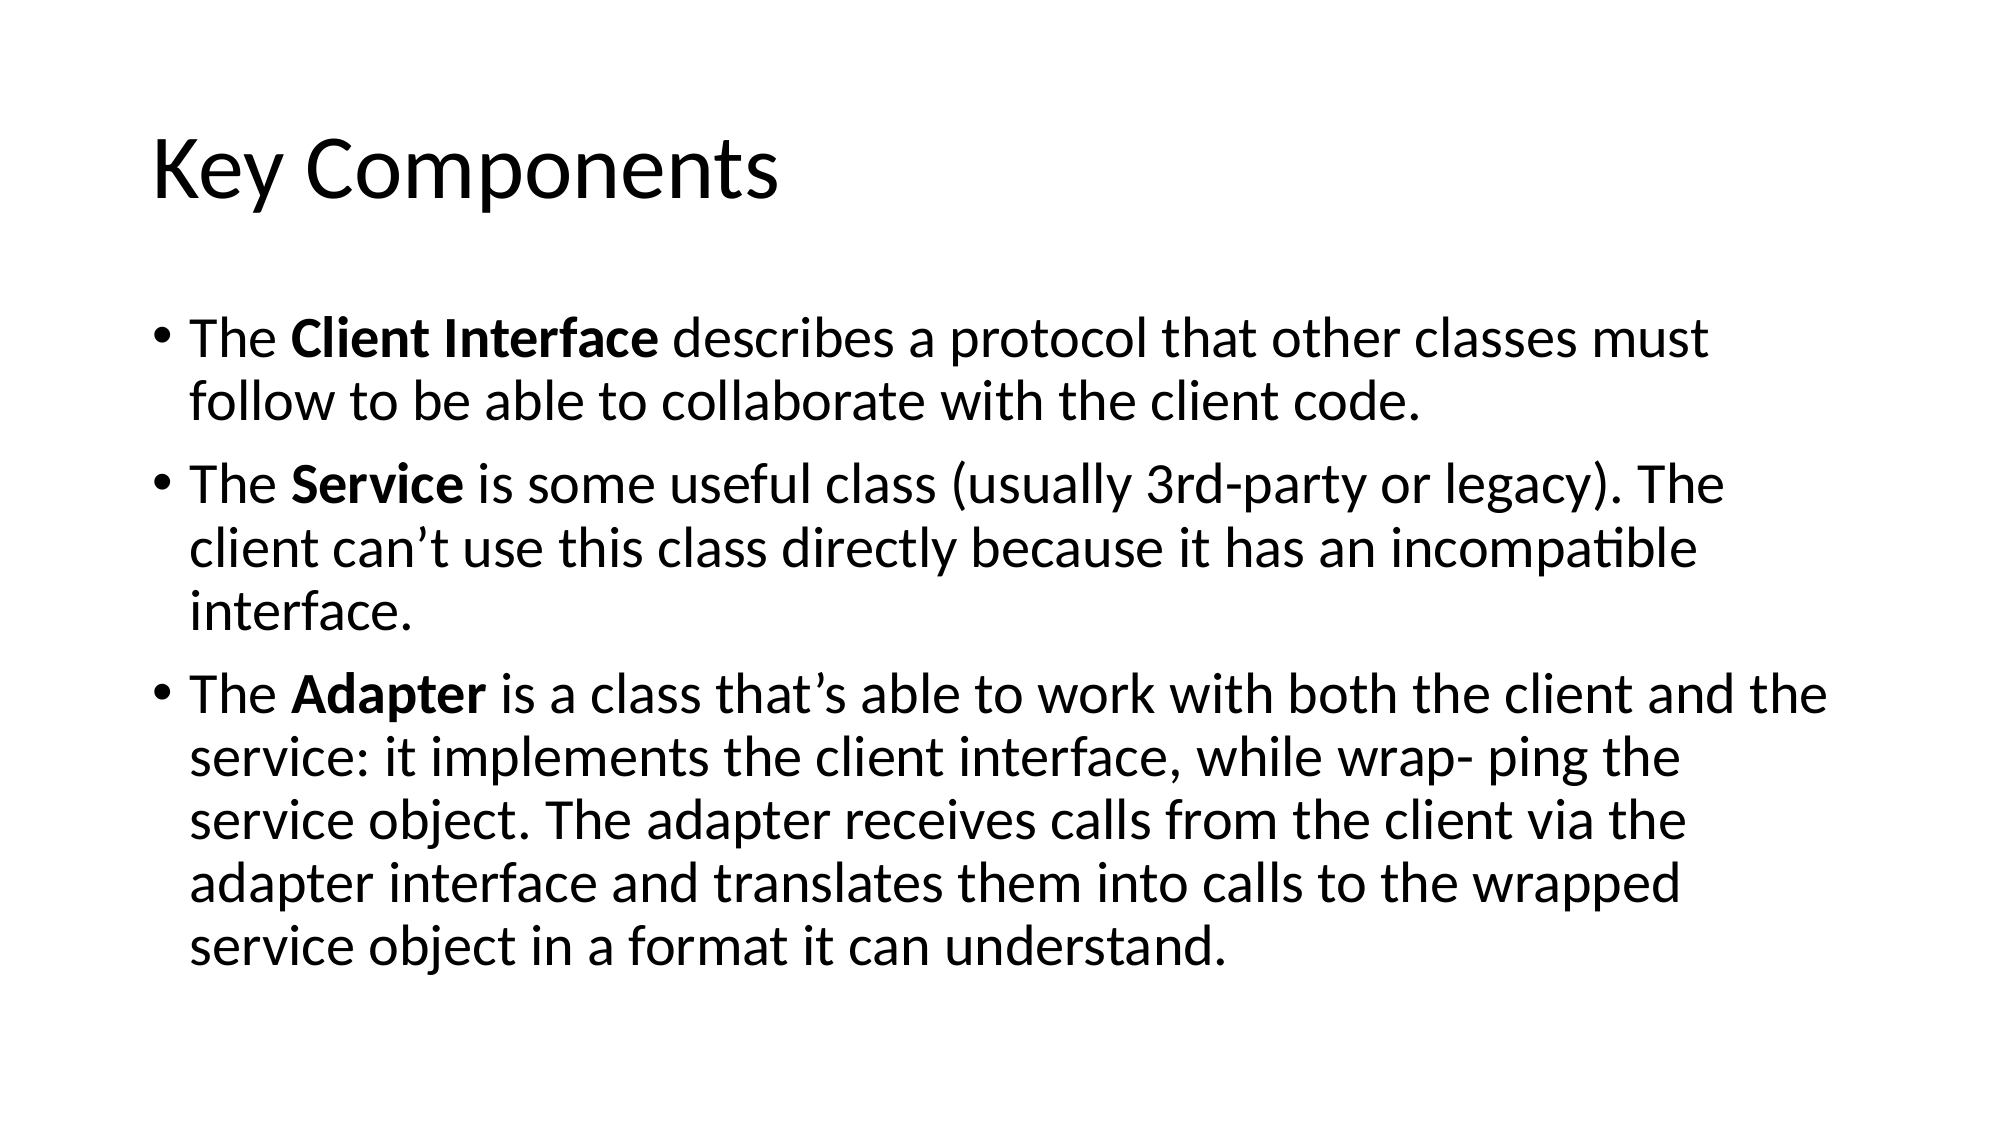

# Key Components
The Client Interface describes a protocol that other classes must follow to be able to collaborate with the client code.
The Service is some useful class (usually 3rd-party or legacy). The client can’t use this class directly because it has an incompatible interface.
The Adapter is a class that’s able to work with both the client and the service: it implements the client interface, while wrap- ping the service object. The adapter receives calls from the client via the adapter interface and translates them into calls to the wrapped service object in a format it can understand.